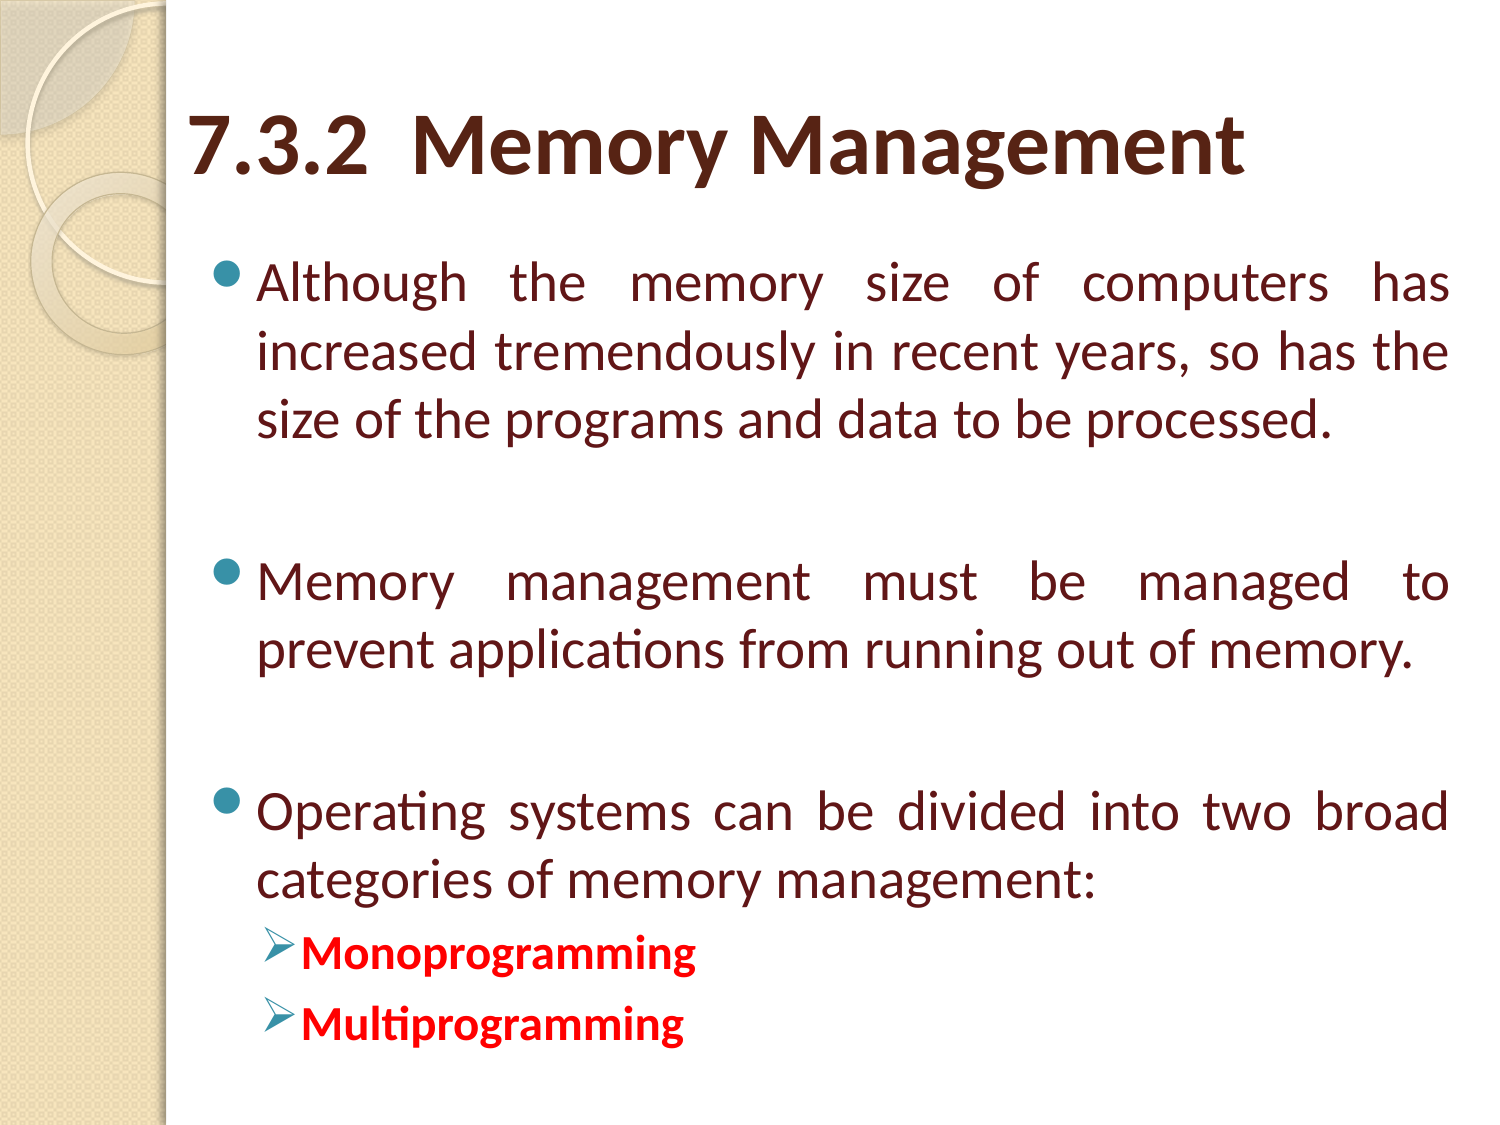

# 7.3.2  Memory Management
Although the memory size of computers has increased tremendously in recent years, so has the size of the programs and data to be processed.

Memory management must be managed to prevent applications from running out of memory.

Operating systems can be divided into two broad categories of memory management:
Monoprogramming
Multiprogramming